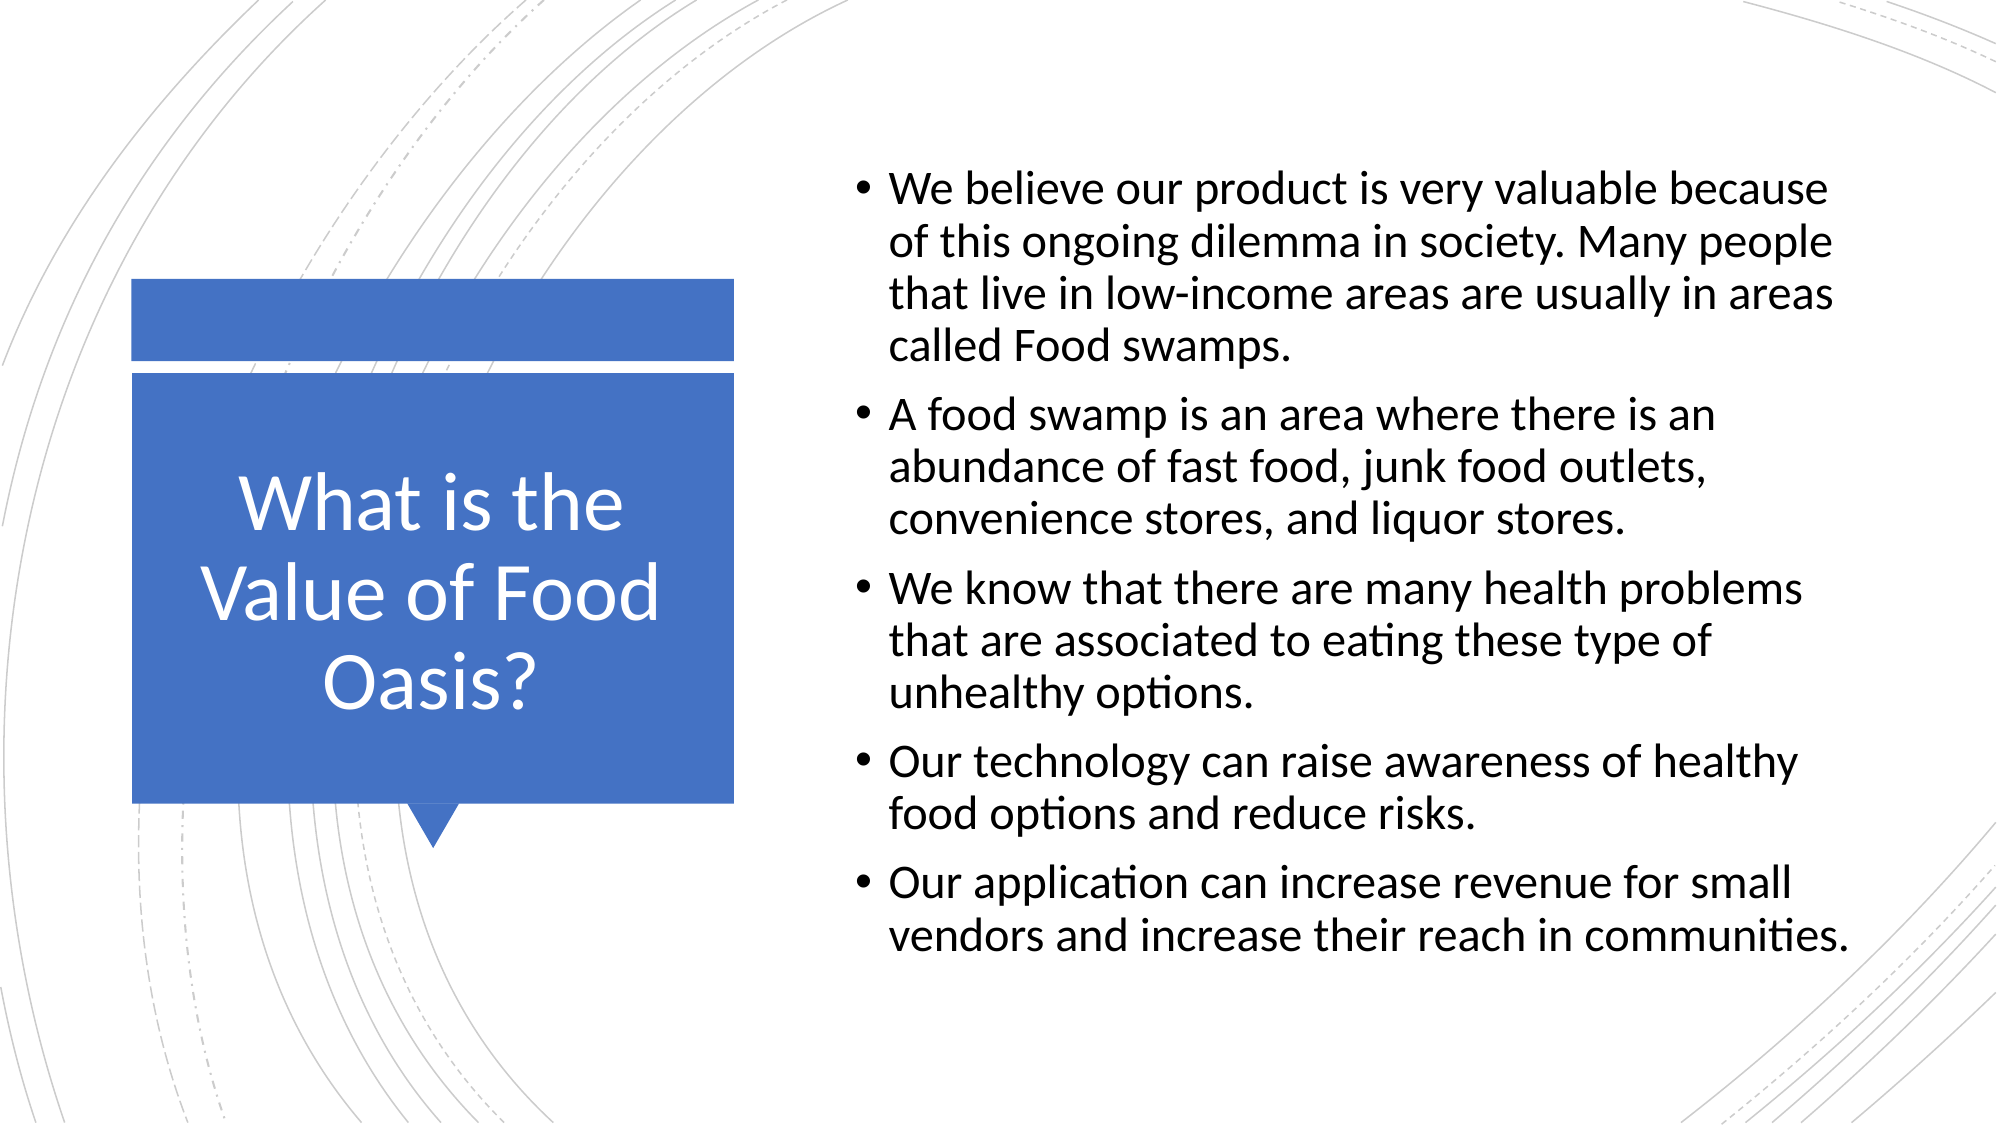

We believe our product is very valuable because of this ongoing dilemma in society. Many people that live in low-income areas are usually in areas called Food swamps.
A food swamp is an area where there is an abundance of fast food, junk food outlets, convenience stores, and liquor stores.
We know that there are many health problems that are associated to eating these type of unhealthy options.
Our technology can raise awareness of healthy food options and reduce risks.
Our application can increase revenue for small vendors and increase their reach in communities.

# What is the Value of Food Oasis?